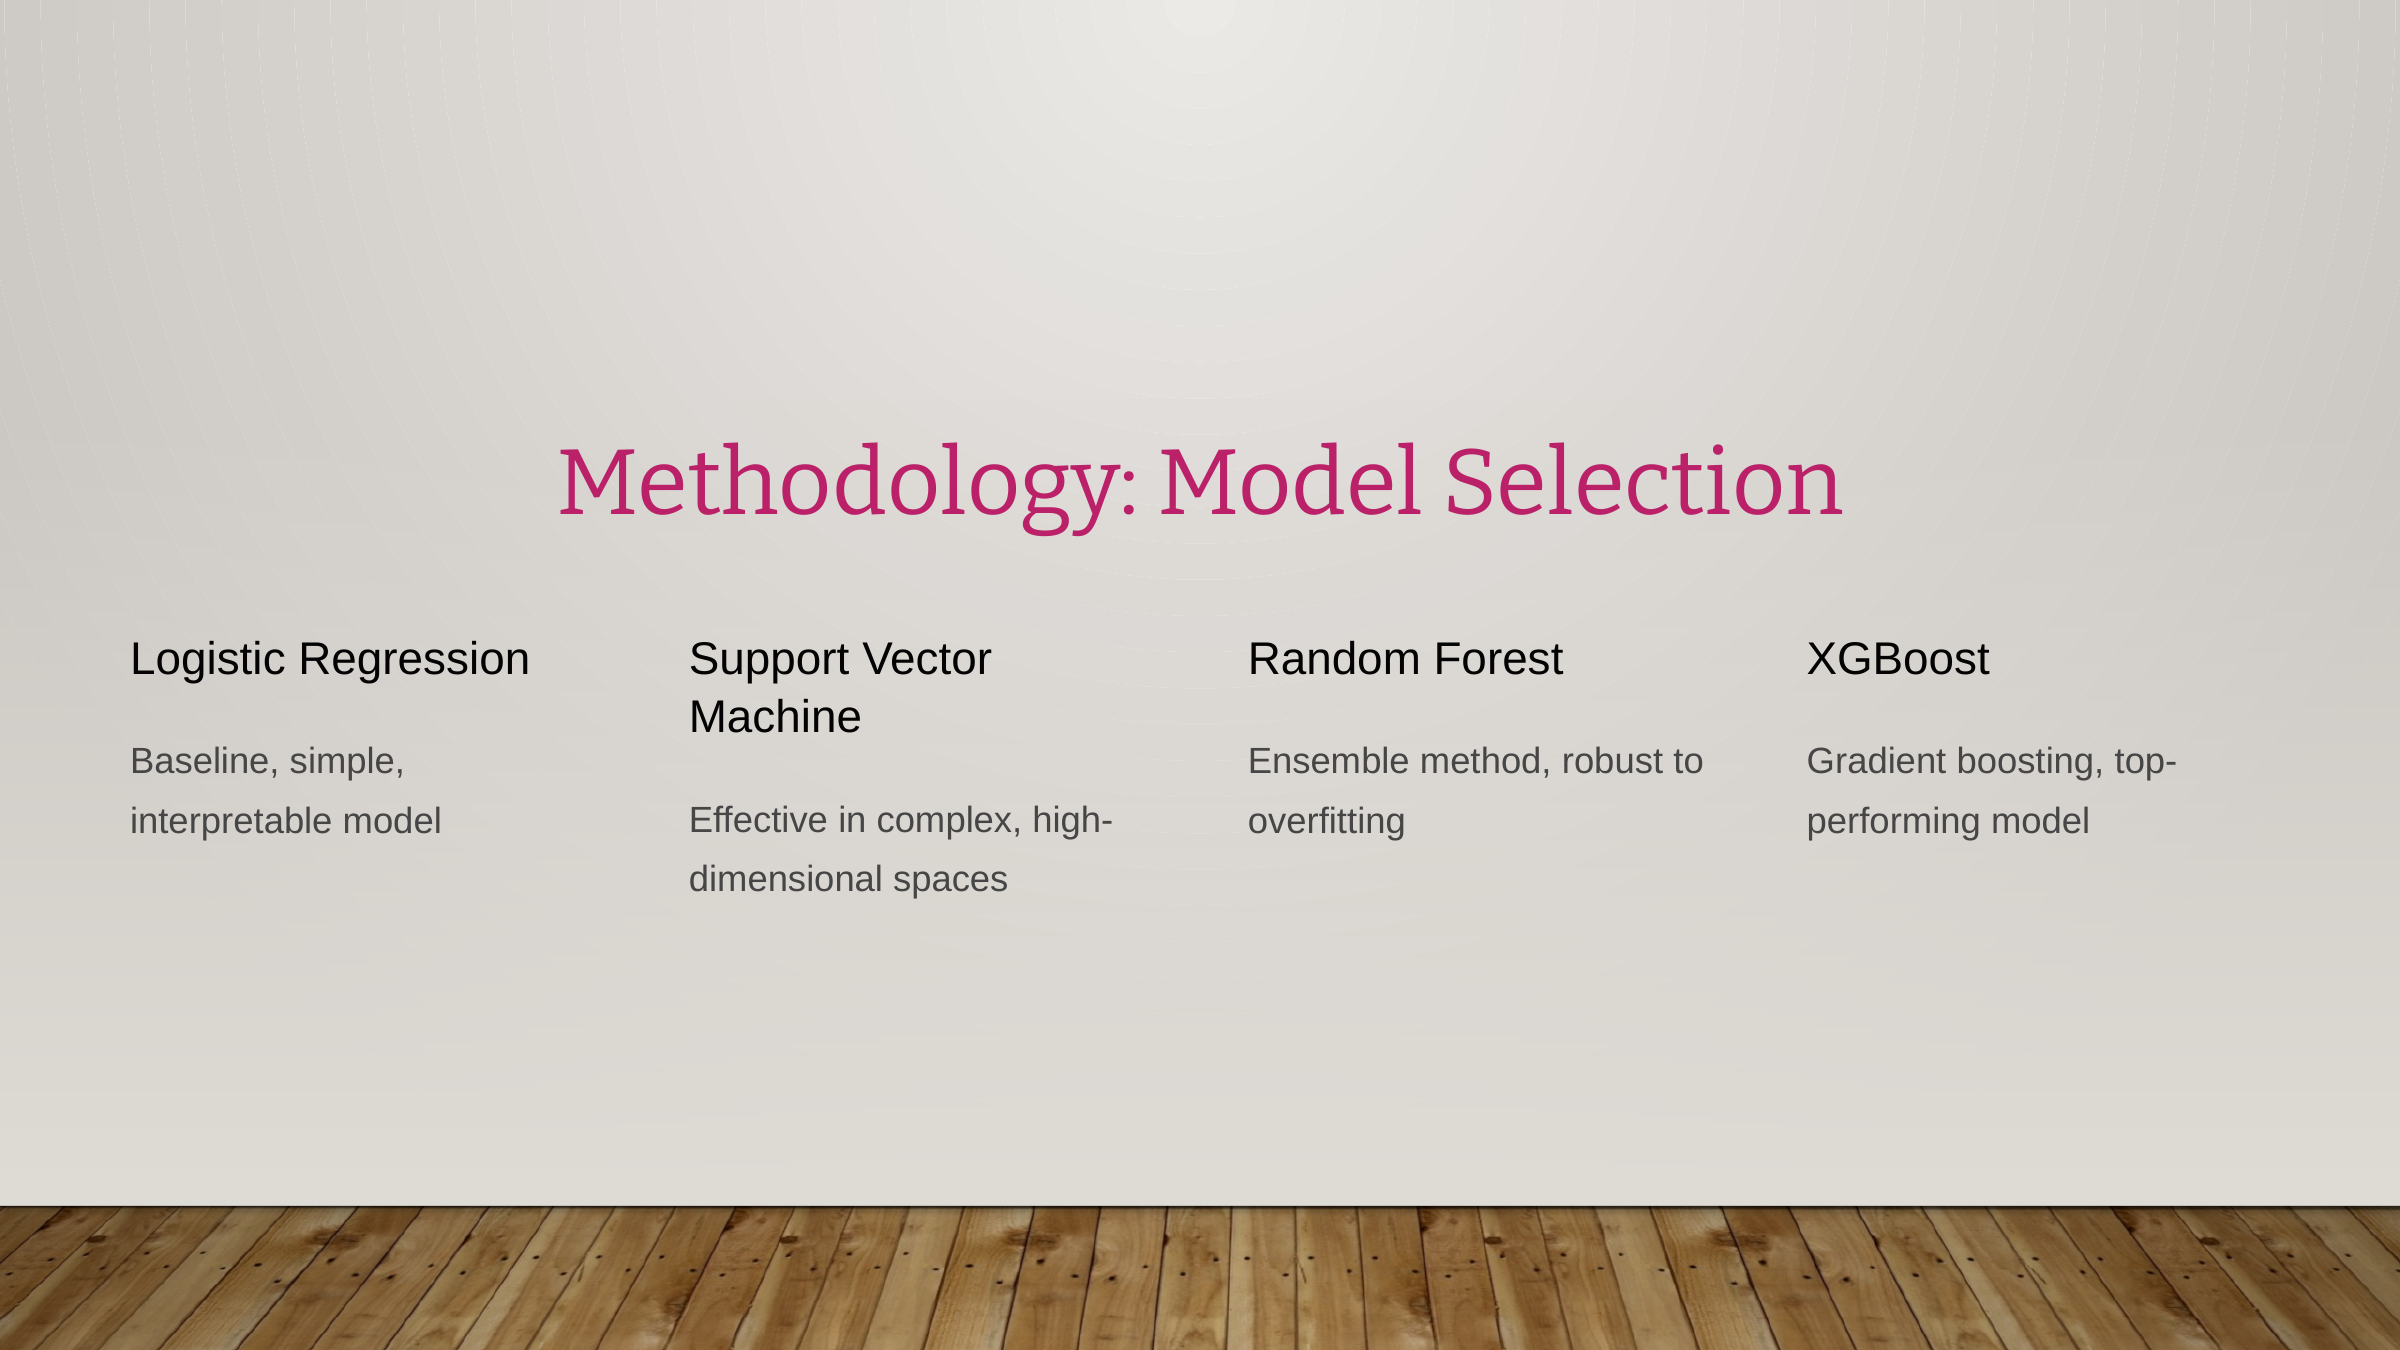

Methodology: Model Selection
Logistic Regression
Support Vector Machine
Random Forest
XGBoost
Baseline, simple, interpretable model
Ensemble method, robust to overfitting
Gradient boosting, top-performing model
Effective in complex, high-dimensional spaces